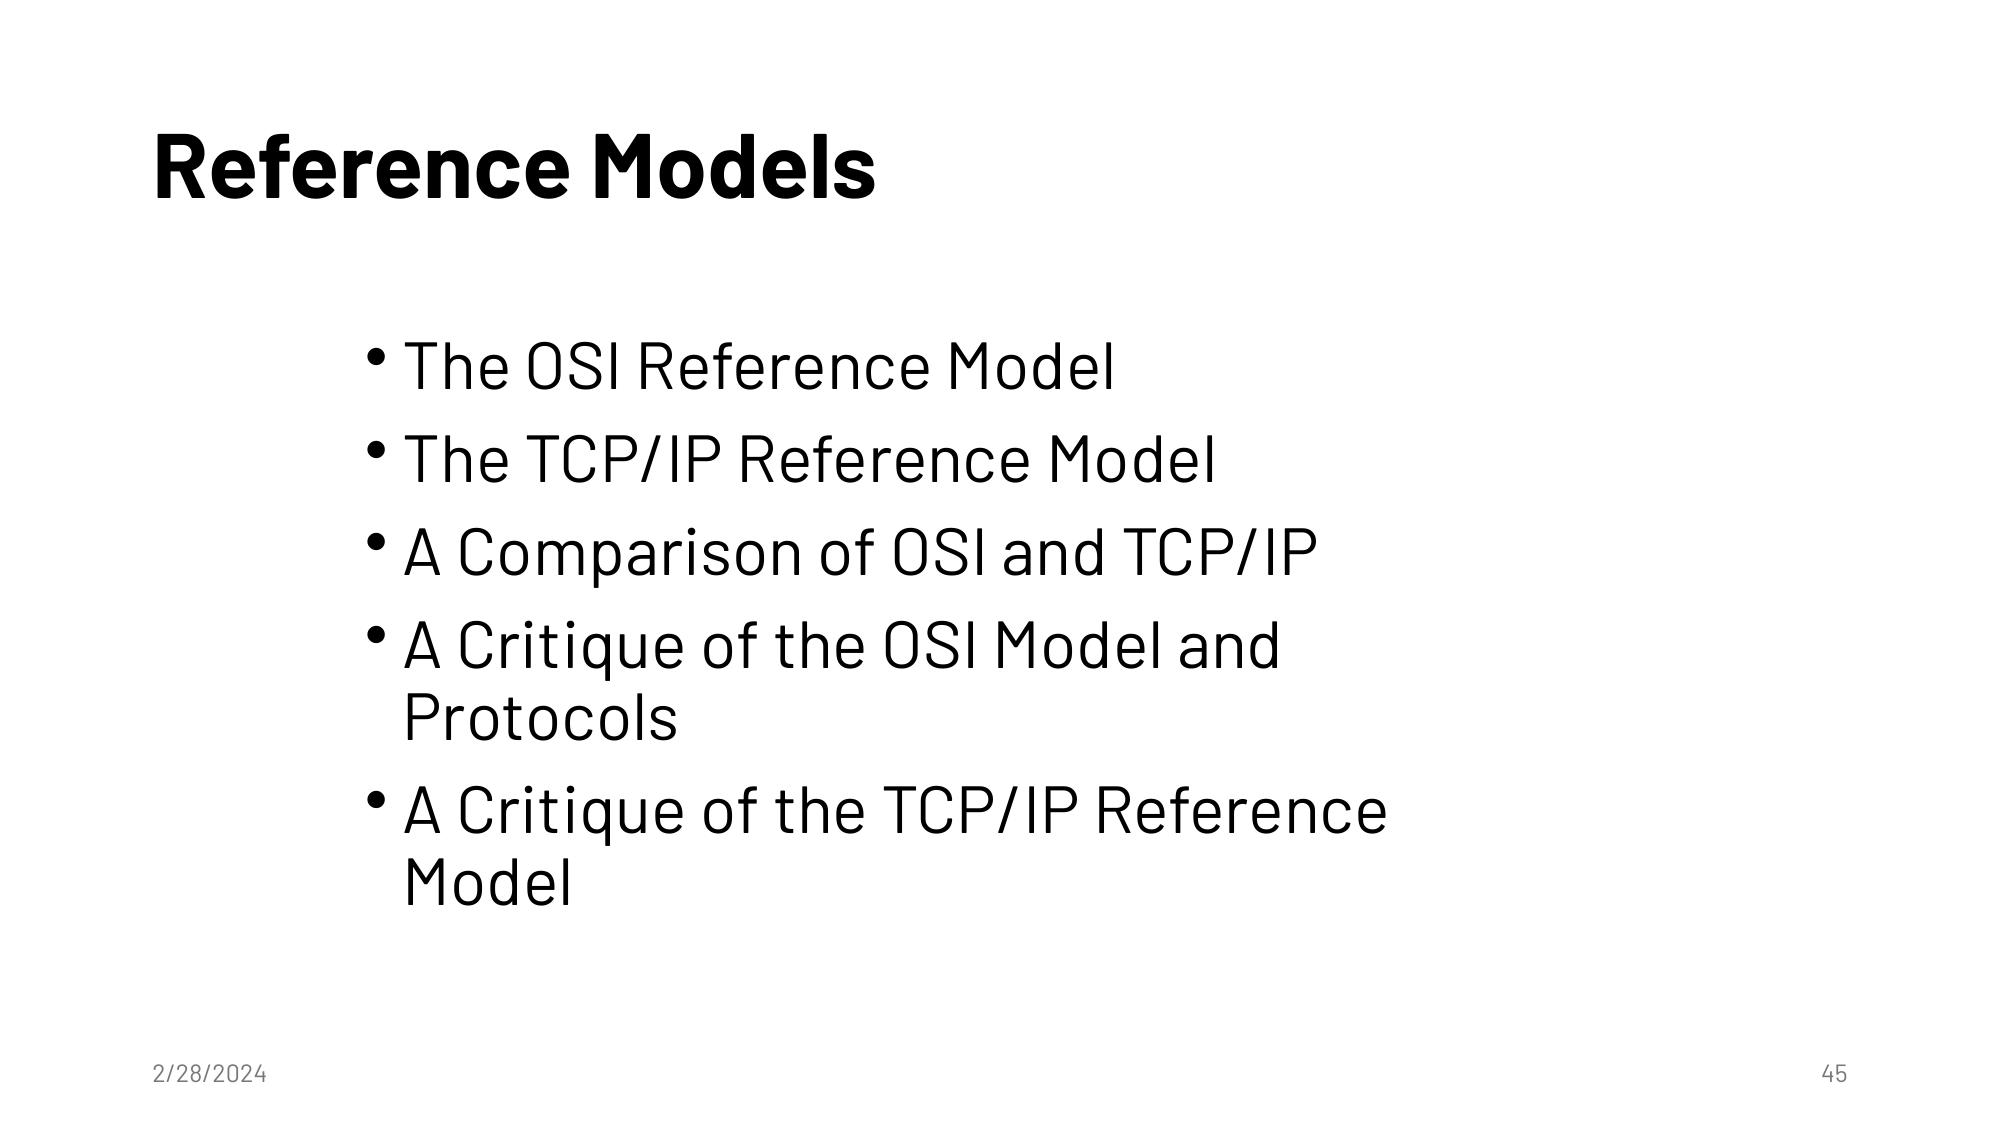

# Reference Models
The OSI Reference Model
The TCP/IP Reference Model
A Comparison of OSI and TCP/IP
A Critique of the OSI Model and Protocols
A Critique of the TCP/IP Reference Model

2/28/2024
45